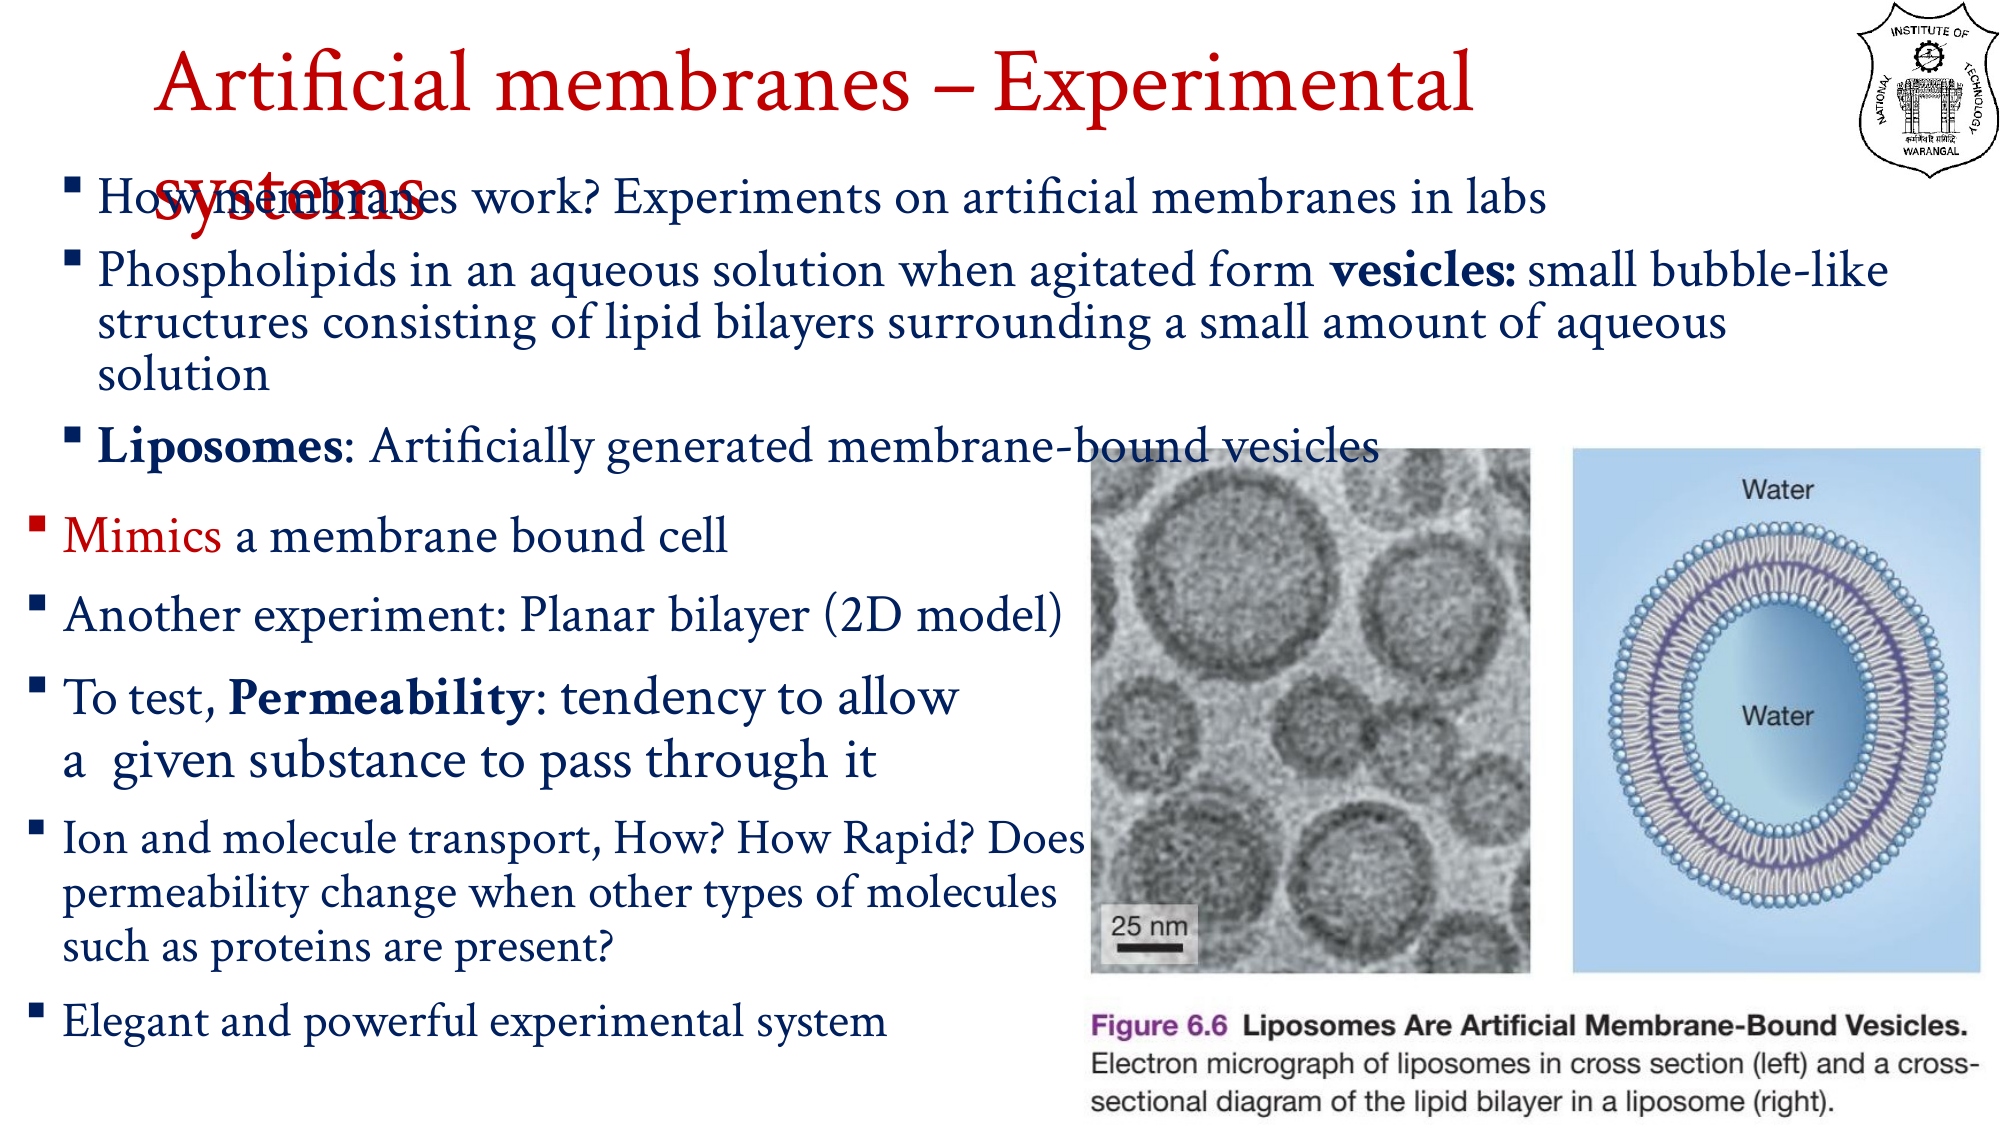

# Artificial membranes –	Experimental systems
How membranes work? Experiments on artificial membranes in labs
Phospholipids in an aqueous solution when agitated form vesicles: small bubble-like  structures consisting of lipid bilayers surrounding a small amount of aqueous solution
Liposomes: Artificially generated membrane-bound vesicles
Mimics a membrane bound cell
Another experiment: Planar bilayer (2D model)
To test, Permeability: tendency to allow a  given substance to pass through it
Ion and molecule transport, How? How Rapid? Does  permeability change when other types of molecules  such as proteins are present?
Elegant and powerful experimental system